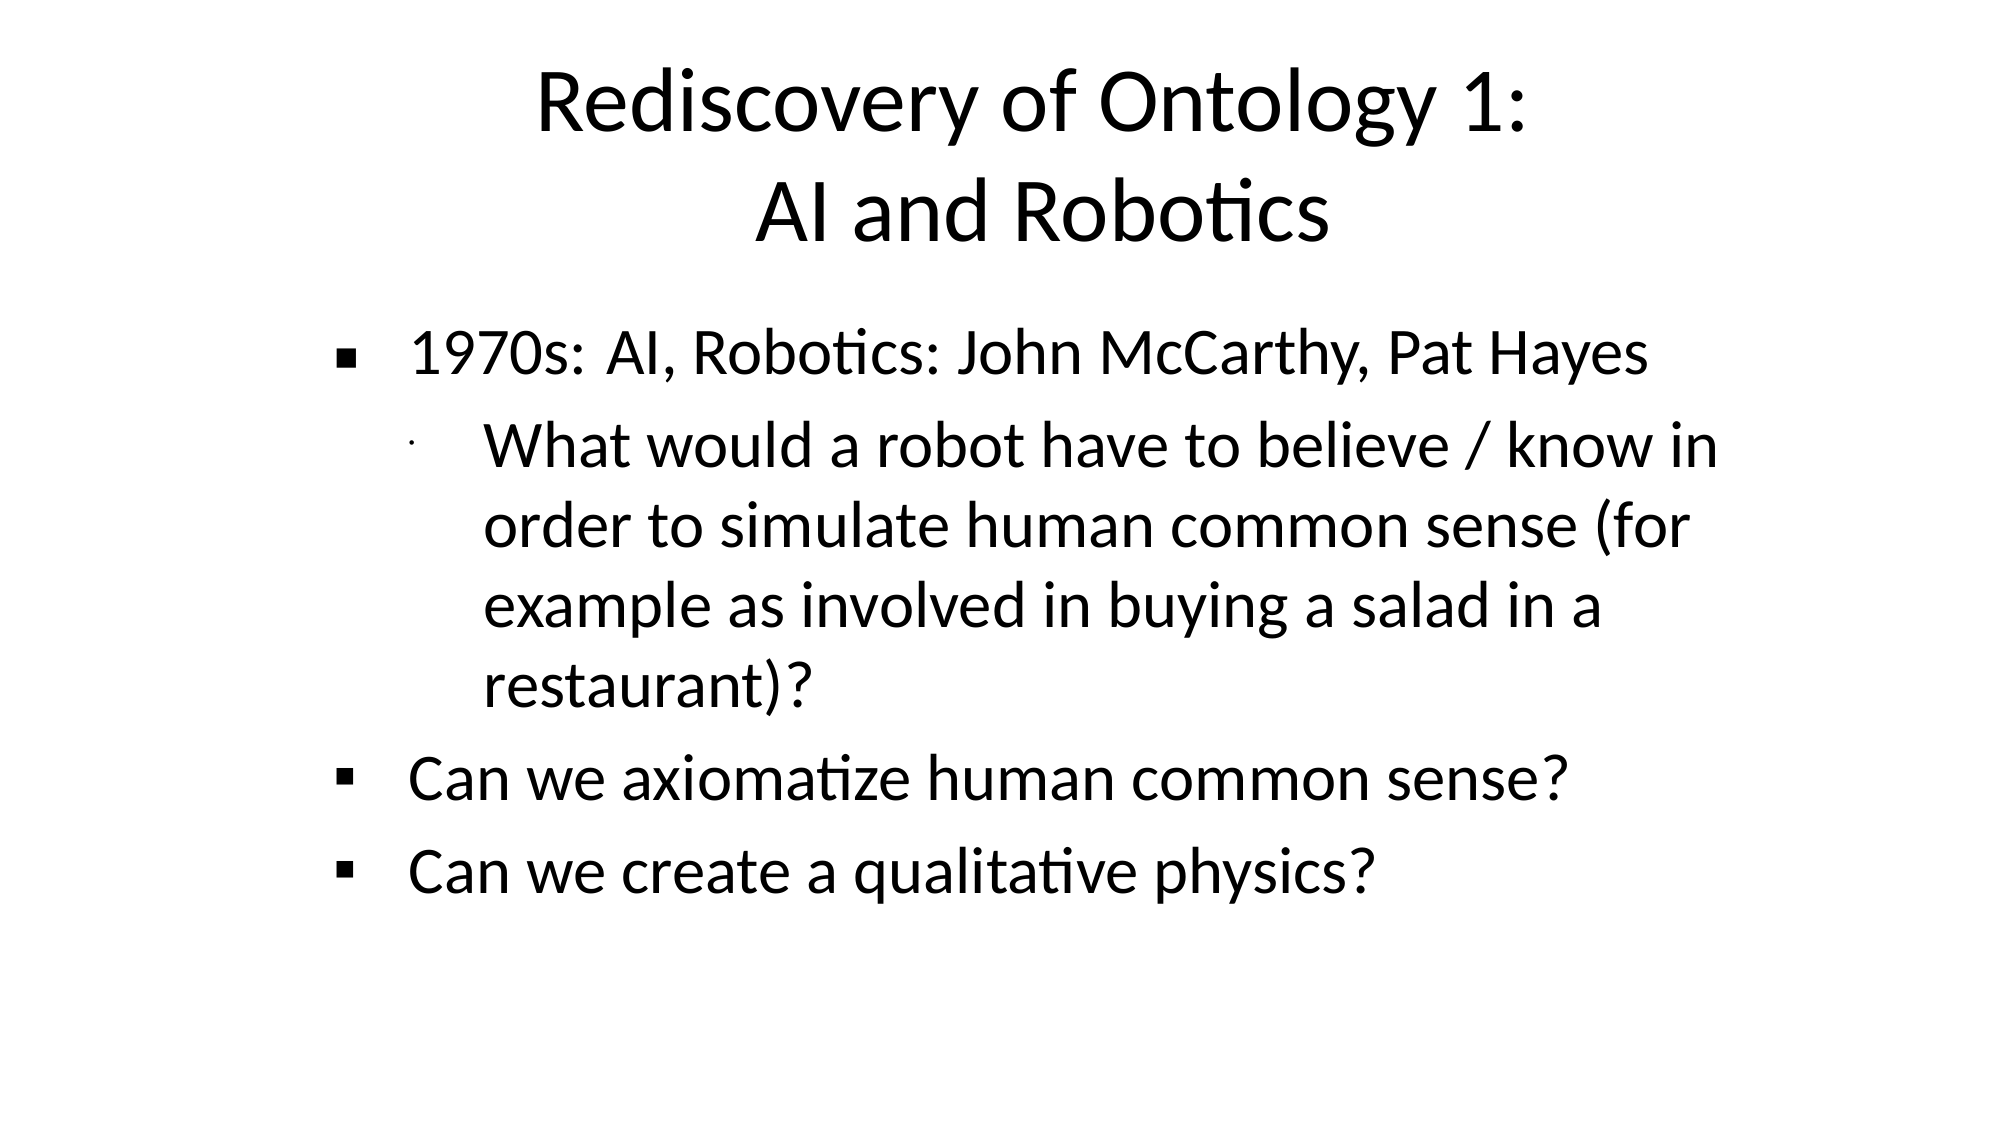

# Rediscovery of Ontology 1: AI and Robotics
1970s: AI, Robotics: John McCarthy, Pat Hayes
What would a robot have to believe / know in order to simulate human common sense (for example as involved in buying a salad in a restaurant)?
Can we axiomatize human common sense?
Can we create a qualitative physics?
18